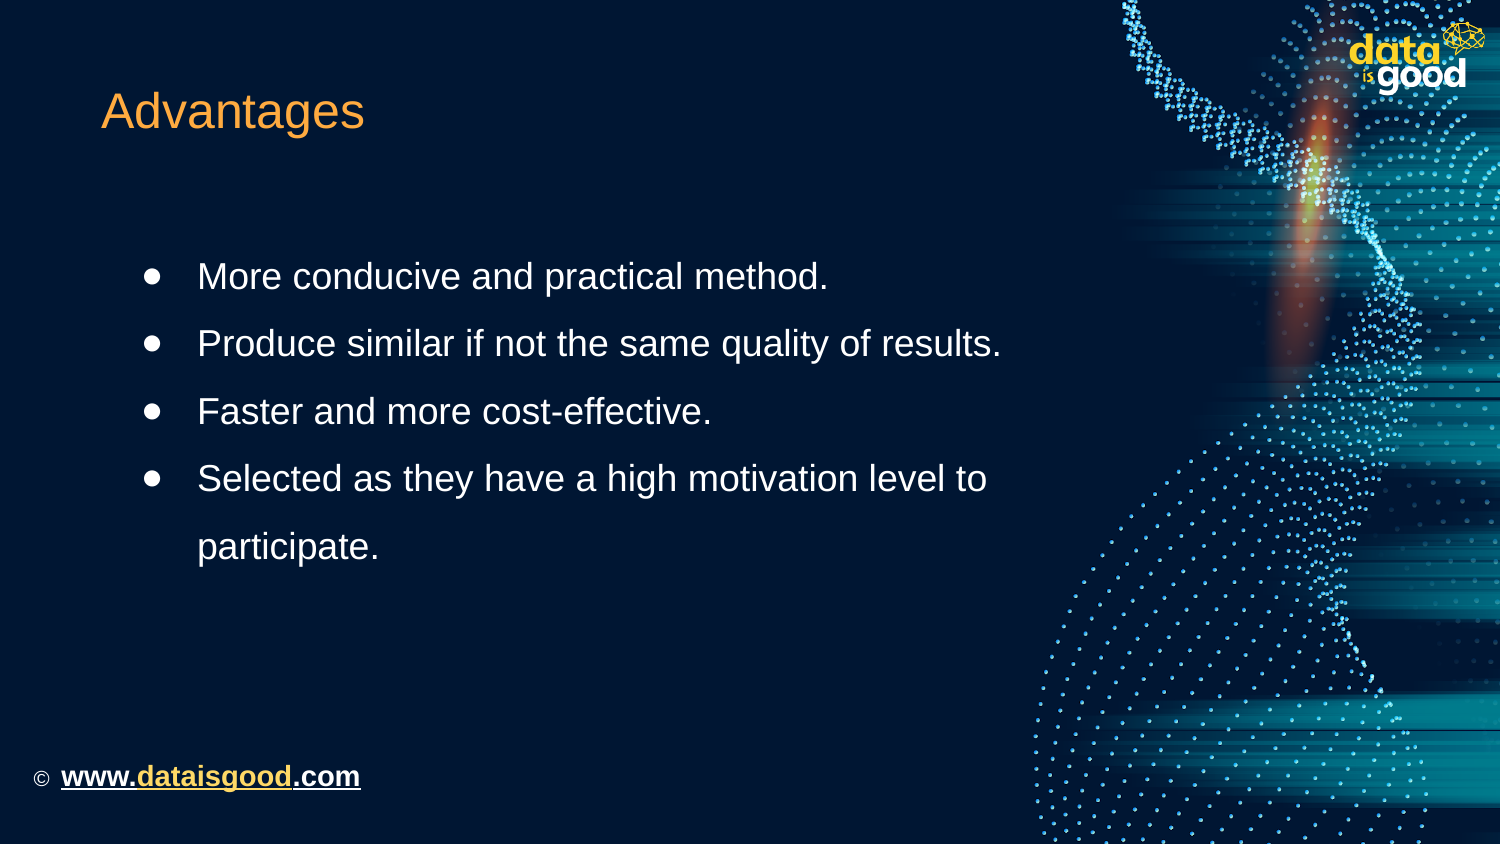

# Advantages
More conducive and practical method.
Produce similar if not the same quality of results.
Faster and more cost-effective.
Selected as they have a high motivation level to participate.